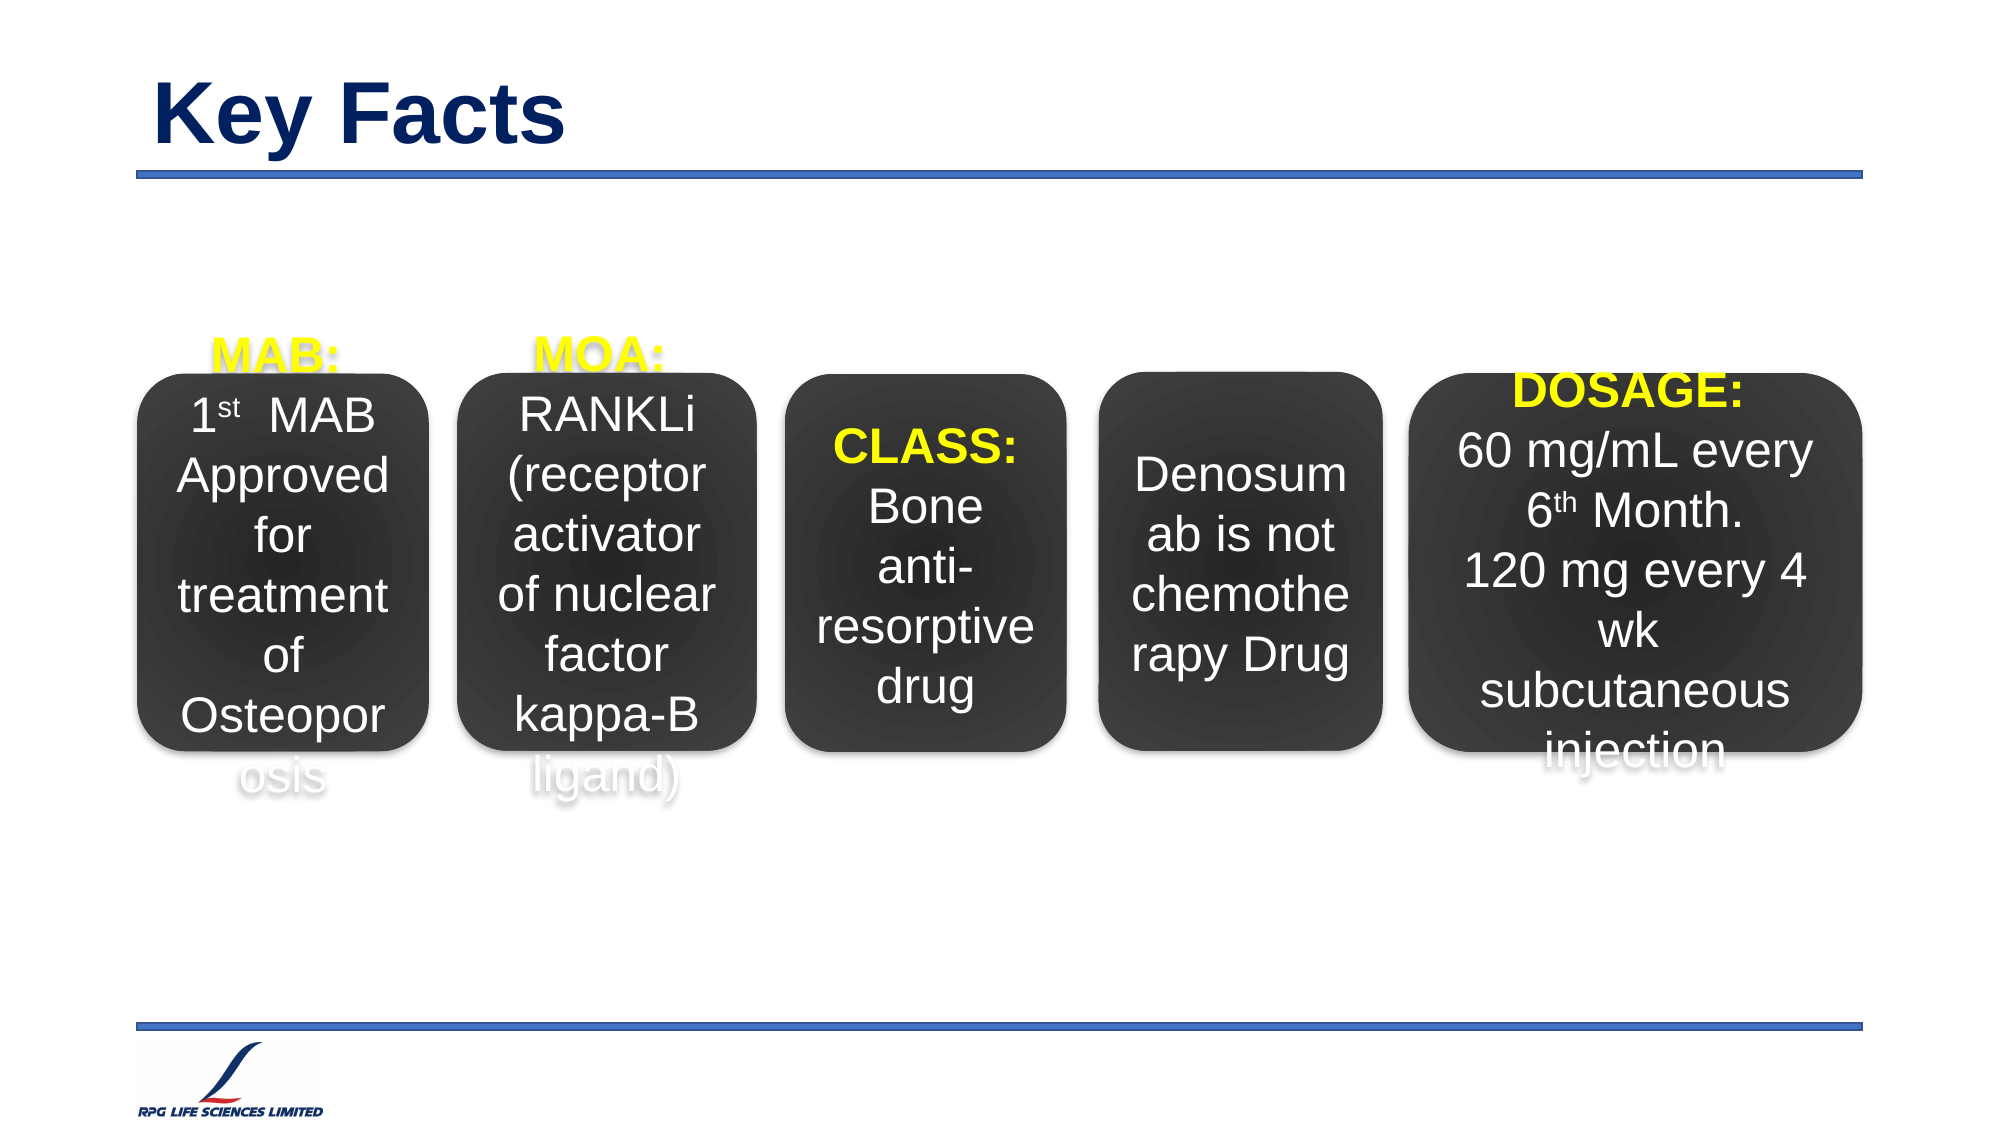

# Key Facts
Denosumab is not chemotherapy Drug
MOA:
RANKLi (receptor activator of nuclear factor kappa-Β ligand)

DOSAGE:
60 mg/mL every 6th Month.
120 mg every 4 wk  subcutaneous injection

MAB:
1st  MAB Approved for treatment of Osteoporosis
CLASS: Bone anti-resorptive drug